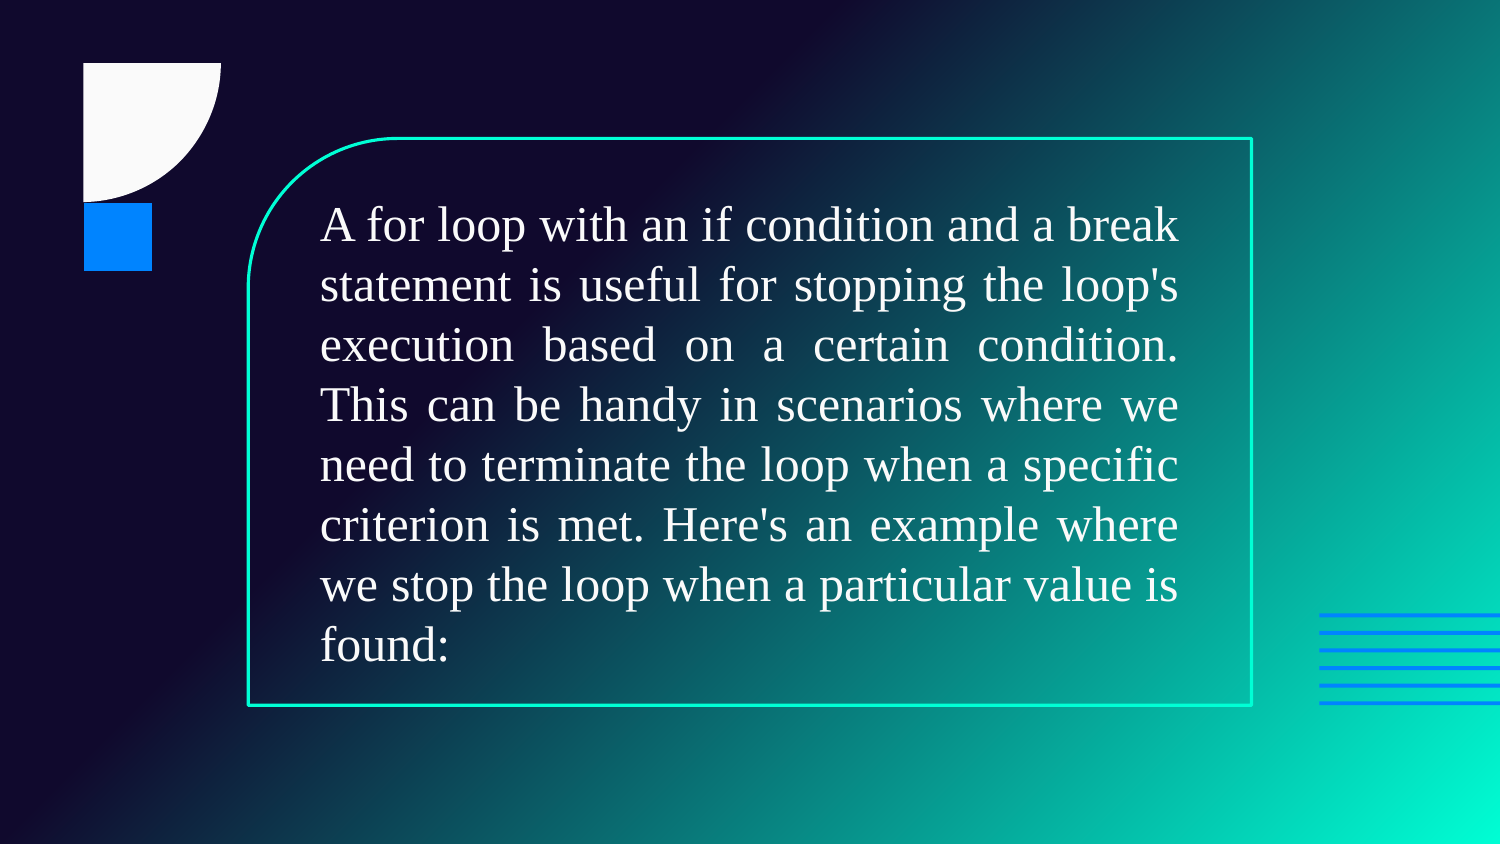

A for loop with an if condition and a break statement is useful for stopping the loop's execution based on a certain condition. This can be handy in scenarios where we need to terminate the loop when a specific criterion is met. Here's an example where we stop the loop when a particular value is found: